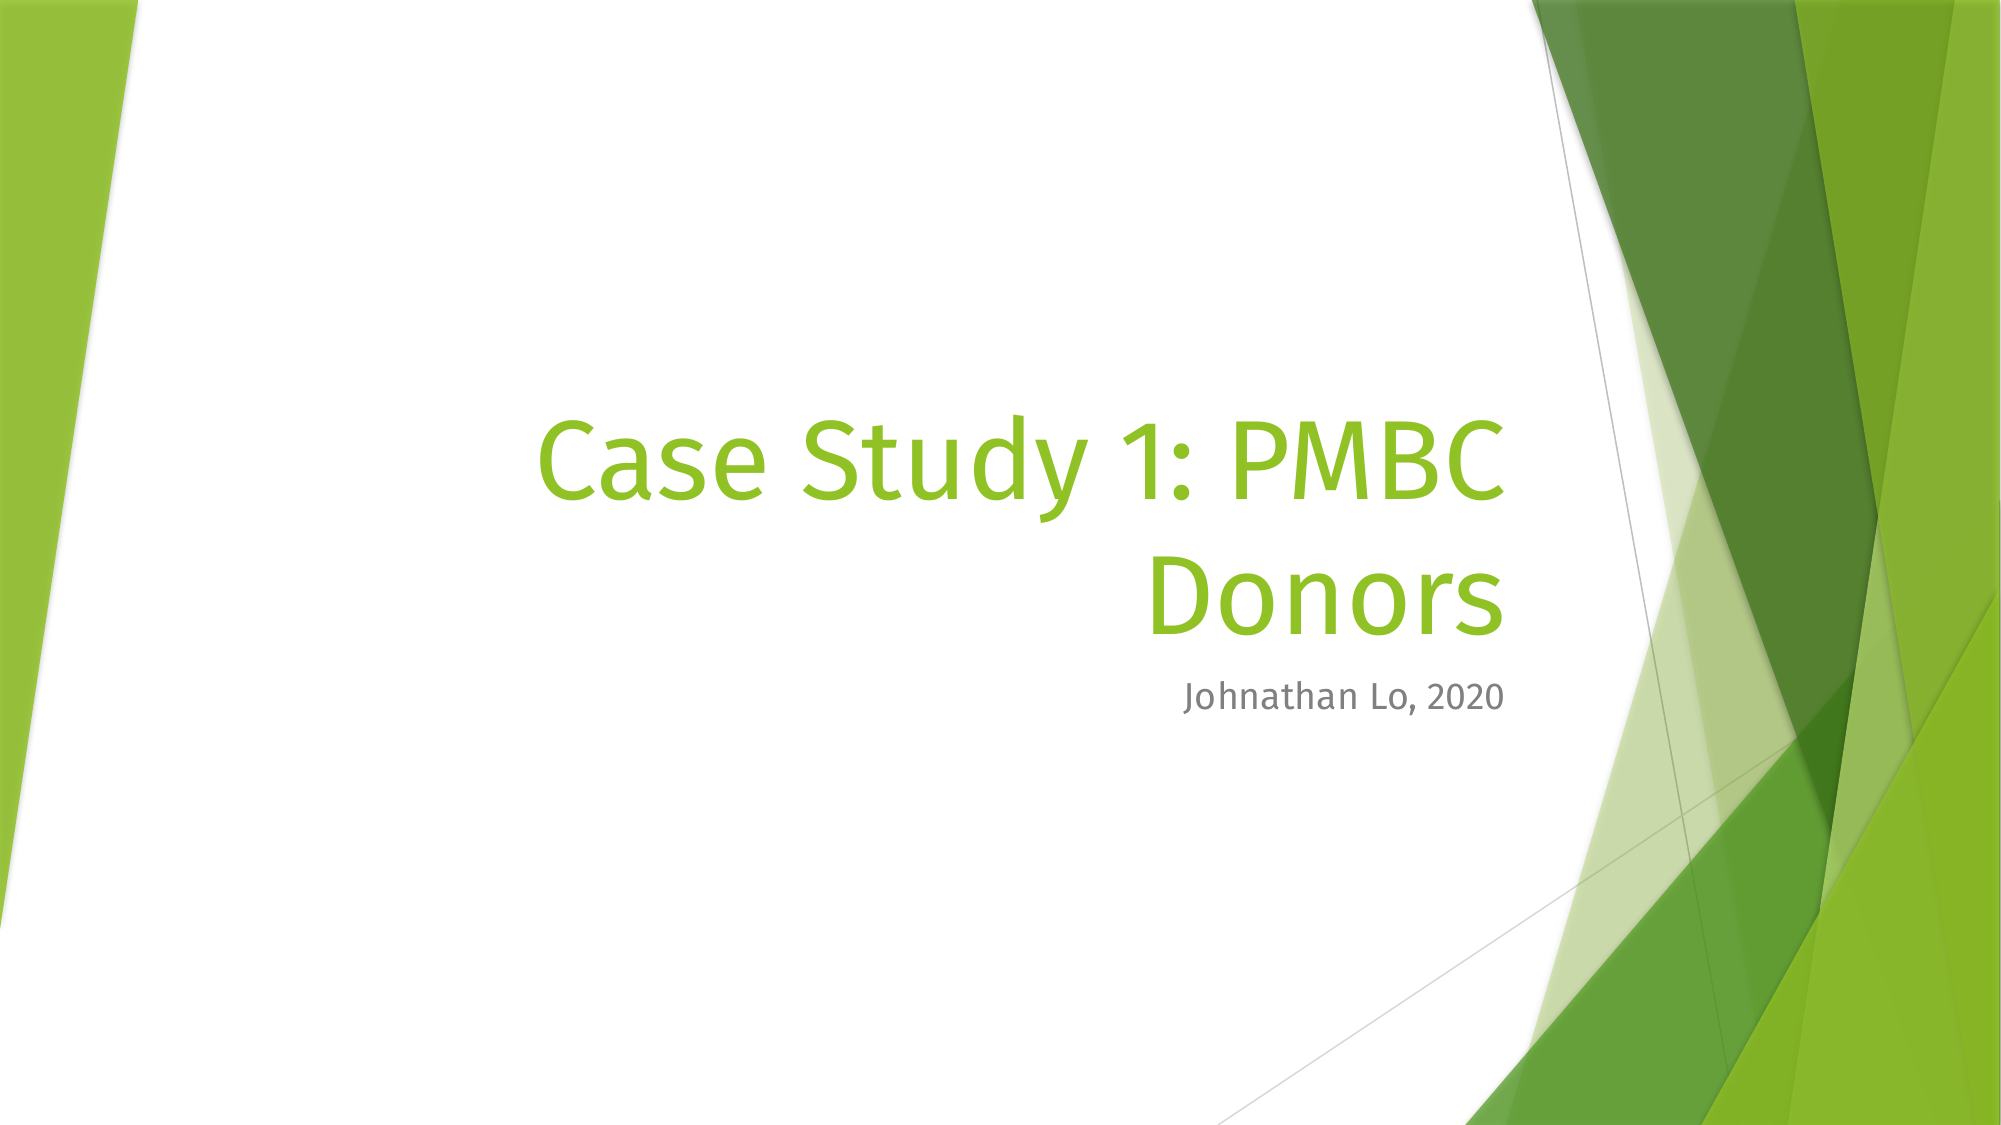

# Case Study 1: PMBC Donors
Johnathan Lo, 2020